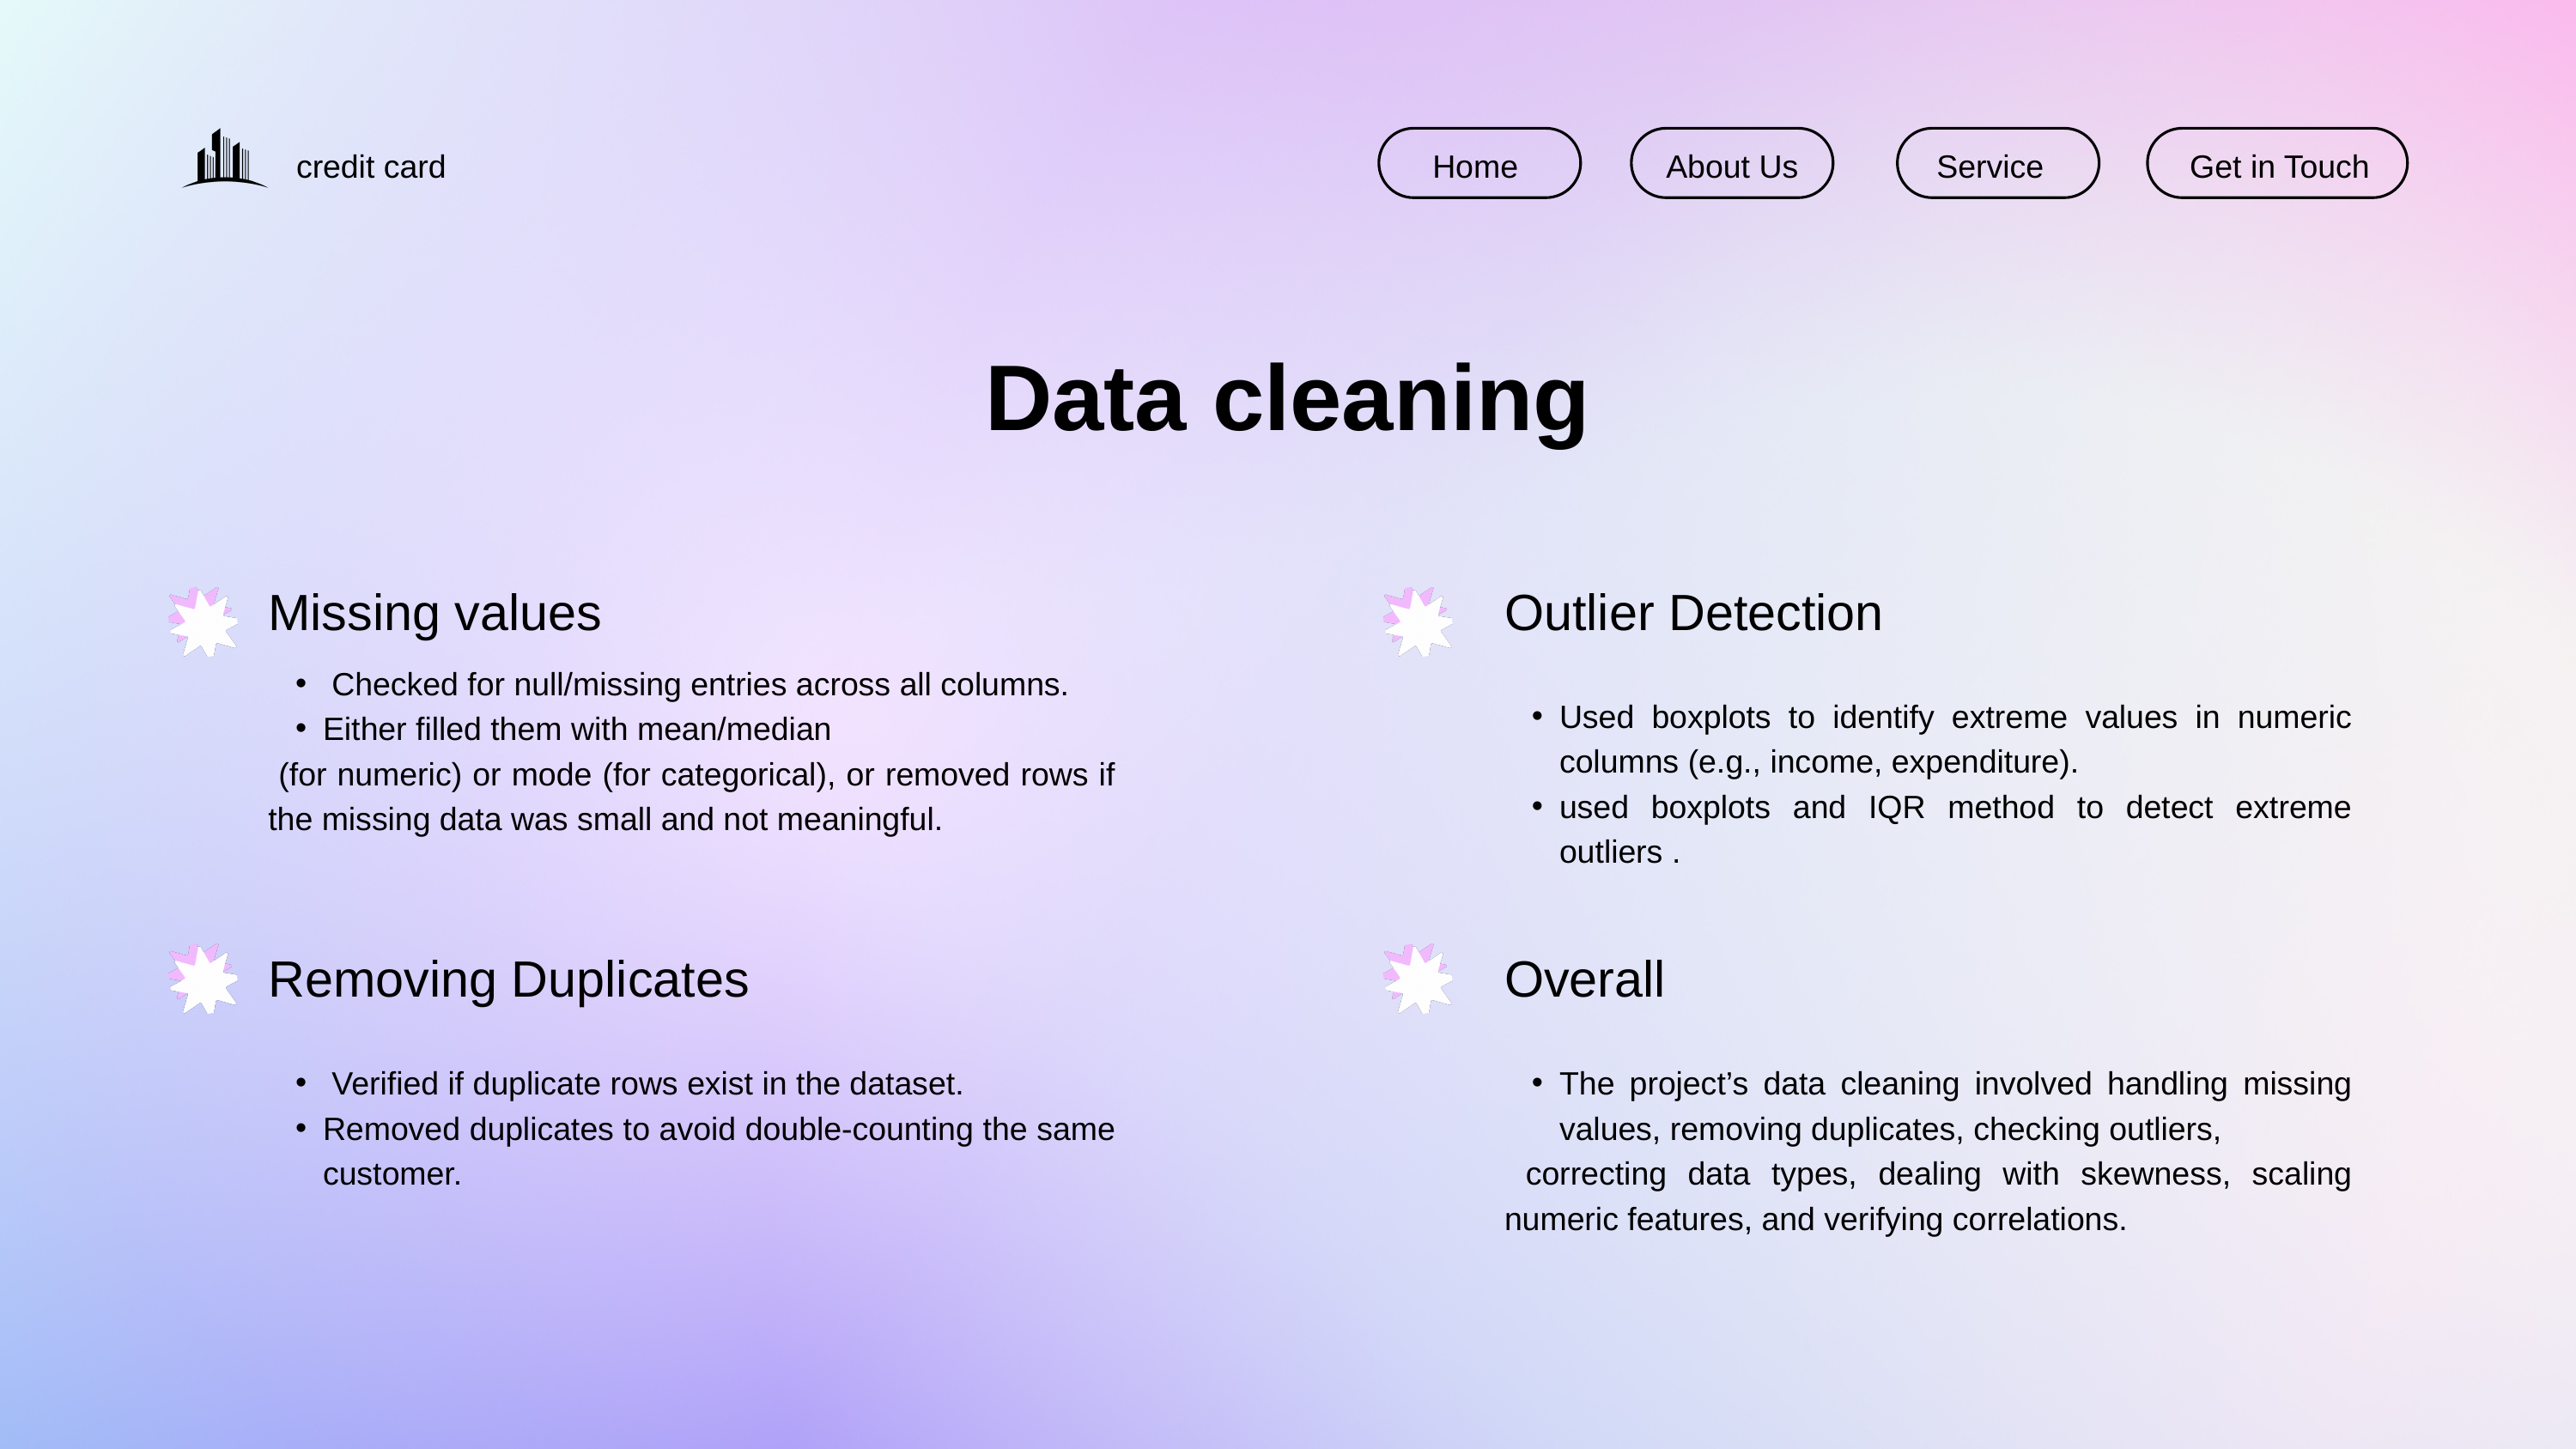

credit card
Home
About Us
Service
Get in Touch
Data cleaning
Missing values
Outlier Detection

 Checked for null/missing entries across all columns.
Either filled them with mean/median
 (for numeric) or mode (for categorical), or removed rows if the missing data was small and not meaningful.

Used boxplots to identify extreme values in numeric columns (e.g., income, expenditure).
used boxplots and IQR method to detect extreme outliers .

Removing Duplicates
Overall
 Verified if duplicate rows exist in the dataset.
Removed duplicates to avoid double-counting the same customer.

The project’s data cleaning involved handling missing values, removing duplicates, checking outliers,
 correcting data types, dealing with skewness, scaling numeric features, and verifying correlations.